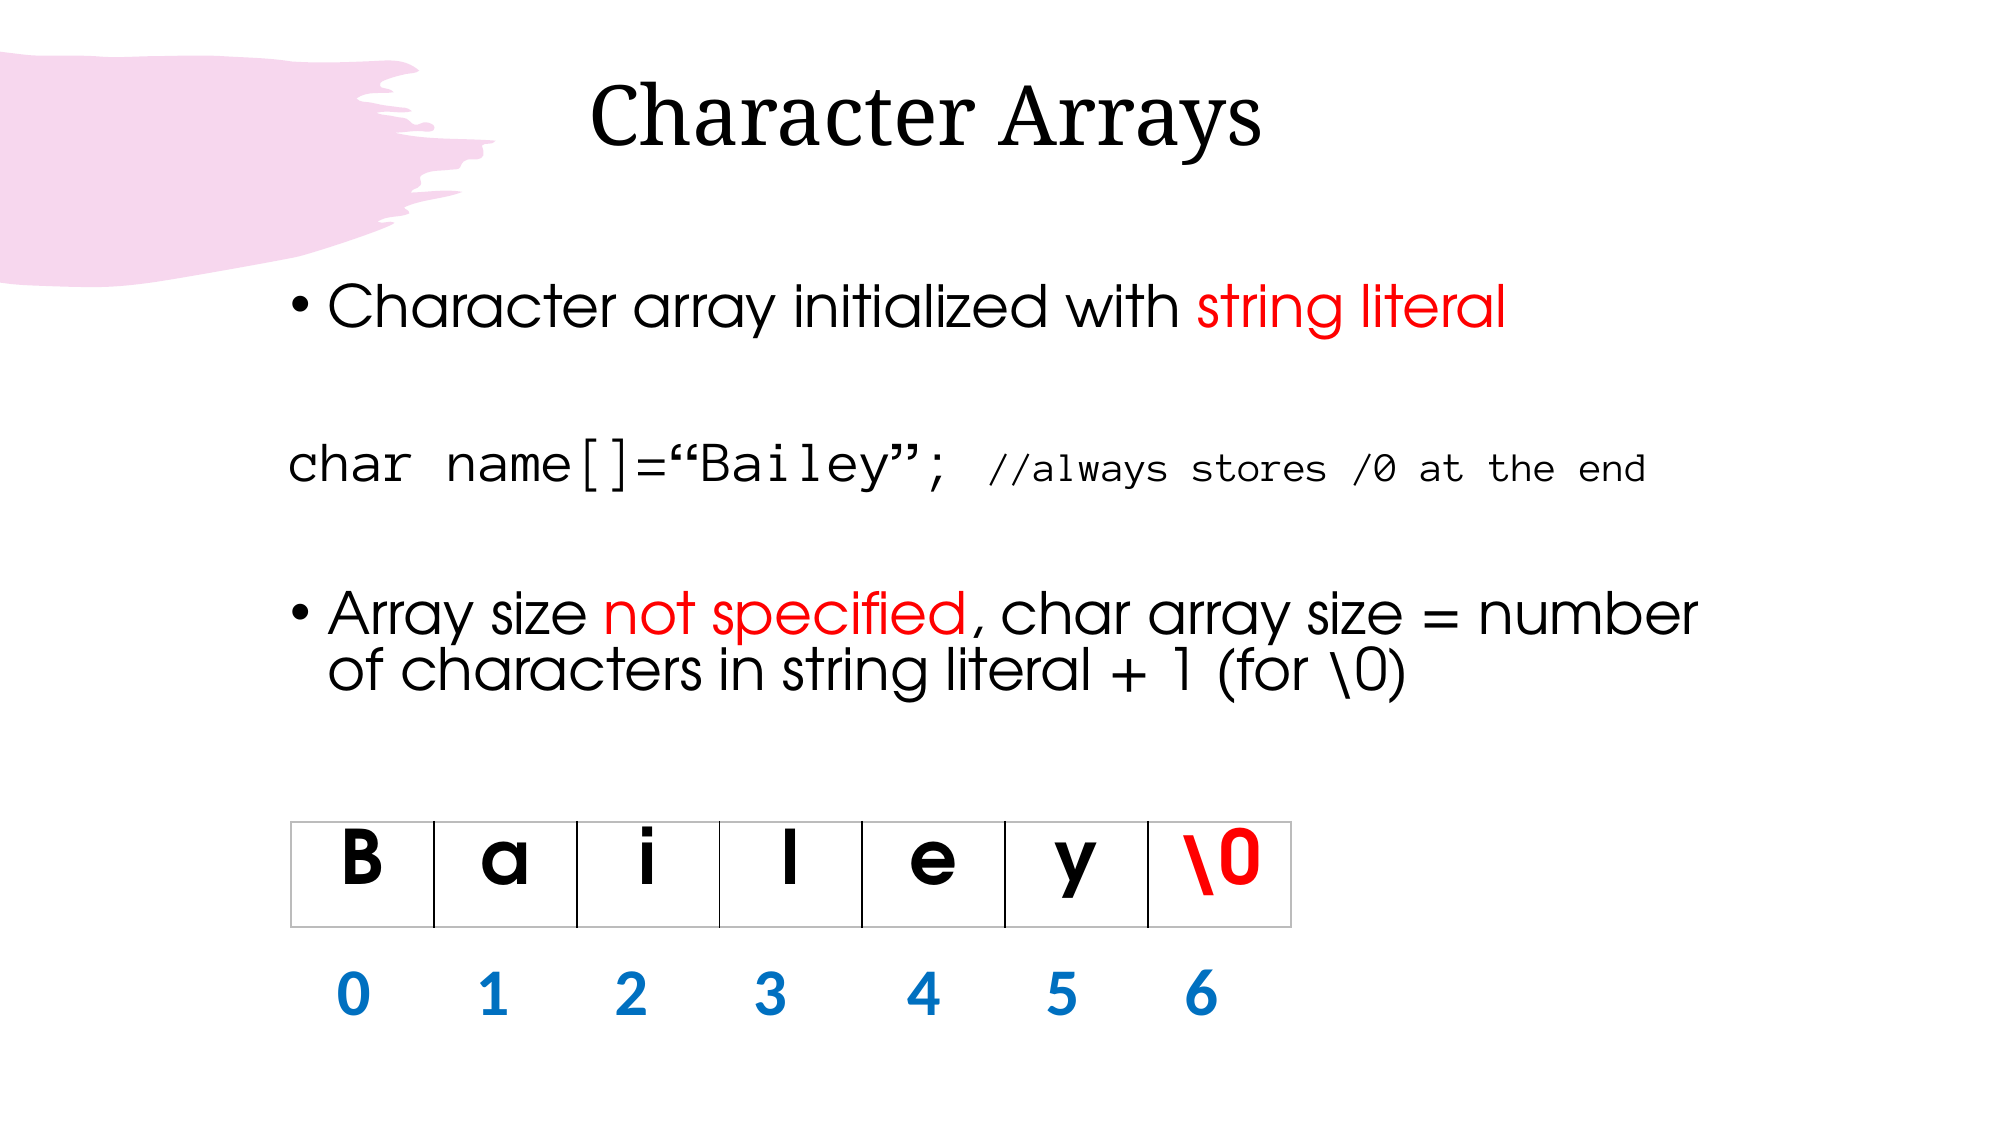

# Character Arrays
Character array initialized with string literal

char name[]=“Bailey”; //always stores /0 at the end

Array size not specified, char array size = number of characters in string literal + 1 (for \0)
| B | a | i | l | e | y | \0 |
| --- | --- | --- | --- | --- | --- | --- |
  0       1       2       3        4       5       6